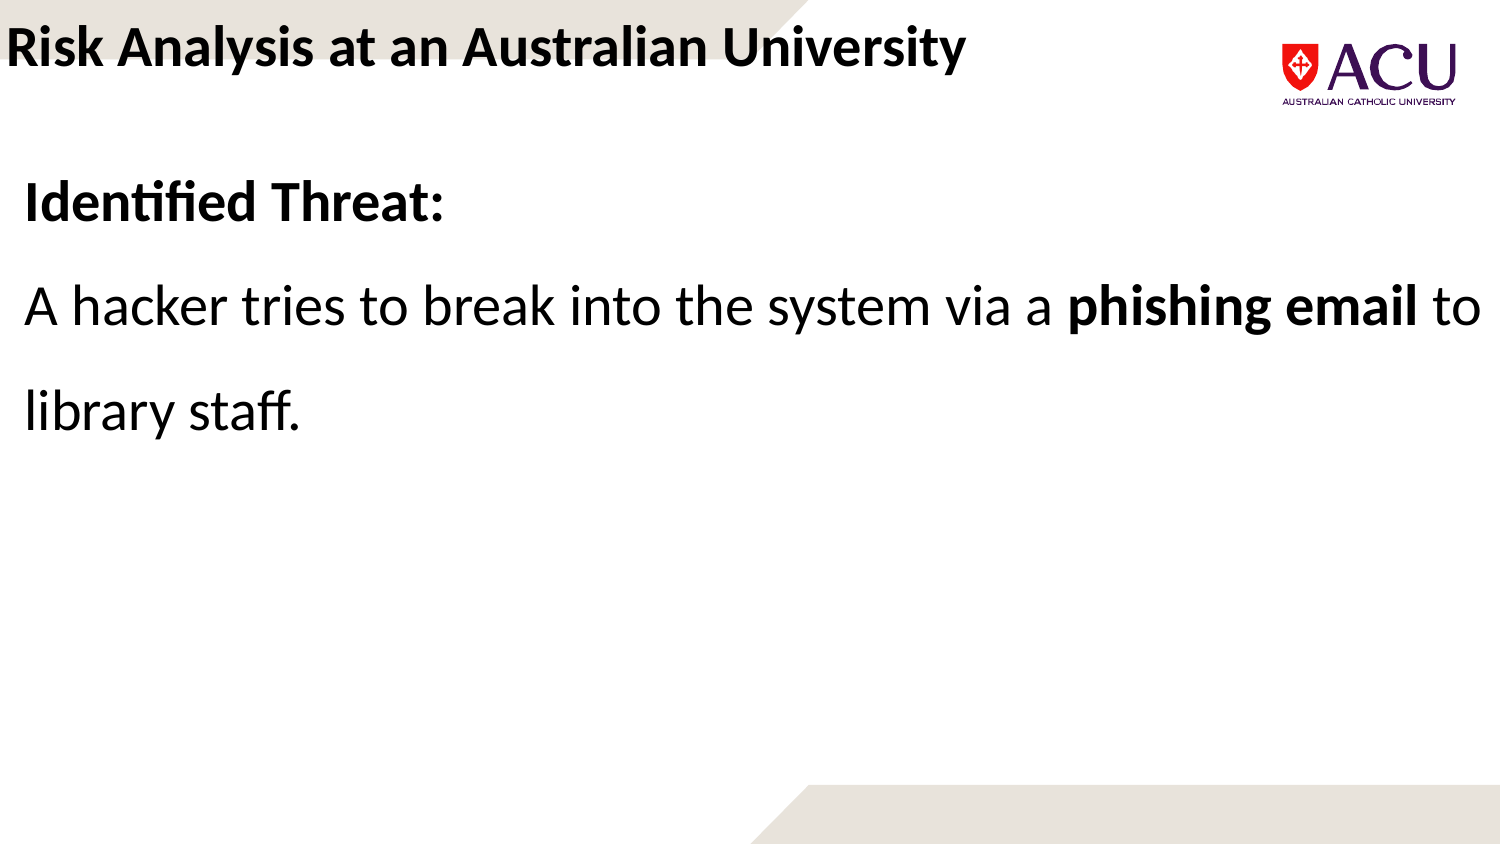

Risk Analysis at an Australian University
Identified Threat:
A hacker tries to break into the system via a phishing email to library staff.